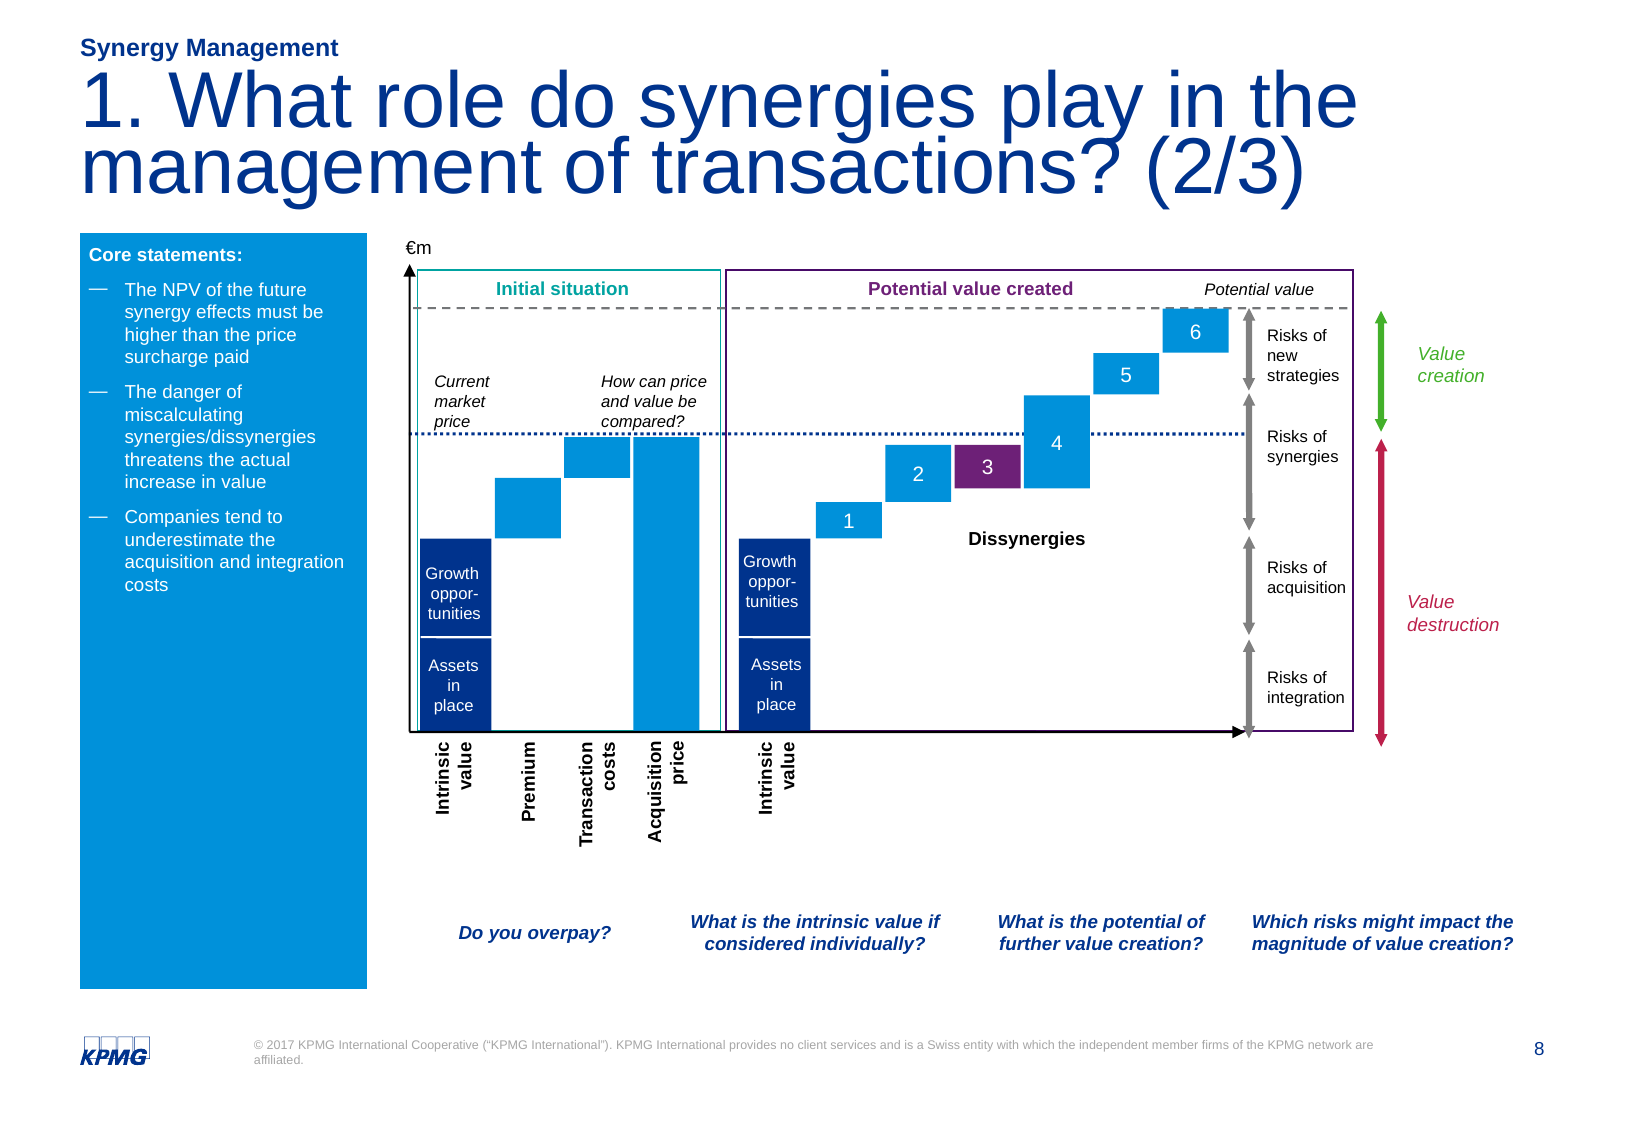

Synergy Management
# 1. What role do synergies play in the management of transactions? (2/3)
€m
Core statements:
The NPV of the future synergy effects must be higher than the price surcharge paid
The danger of miscalculating  synergies/dissynergies threatens the actual increase in value
Companies tend to underestimate the acquisition and integration costs
Potential value

Initial situation
Potential value created

6

Risks of new strategies
Value
creation
5
Current market price
How can price and value be compared?

4
Risks of
synergies

3
2

1
Dissynergies

Growth
oppor-
tunities
Risks of
acquisition
Growth
oppor-
tunities
Value
destruction

Assets
in
place
Assets
in
place
Risks of
integration

Acquisition price
Intrinsic value
Intrinsic value
Premium
Transaction
costs
Do you overpay?
What is the intrinsic value if considered individually?
What is the potential of further value creation?
Which risks might impact the magnitude of value creation?